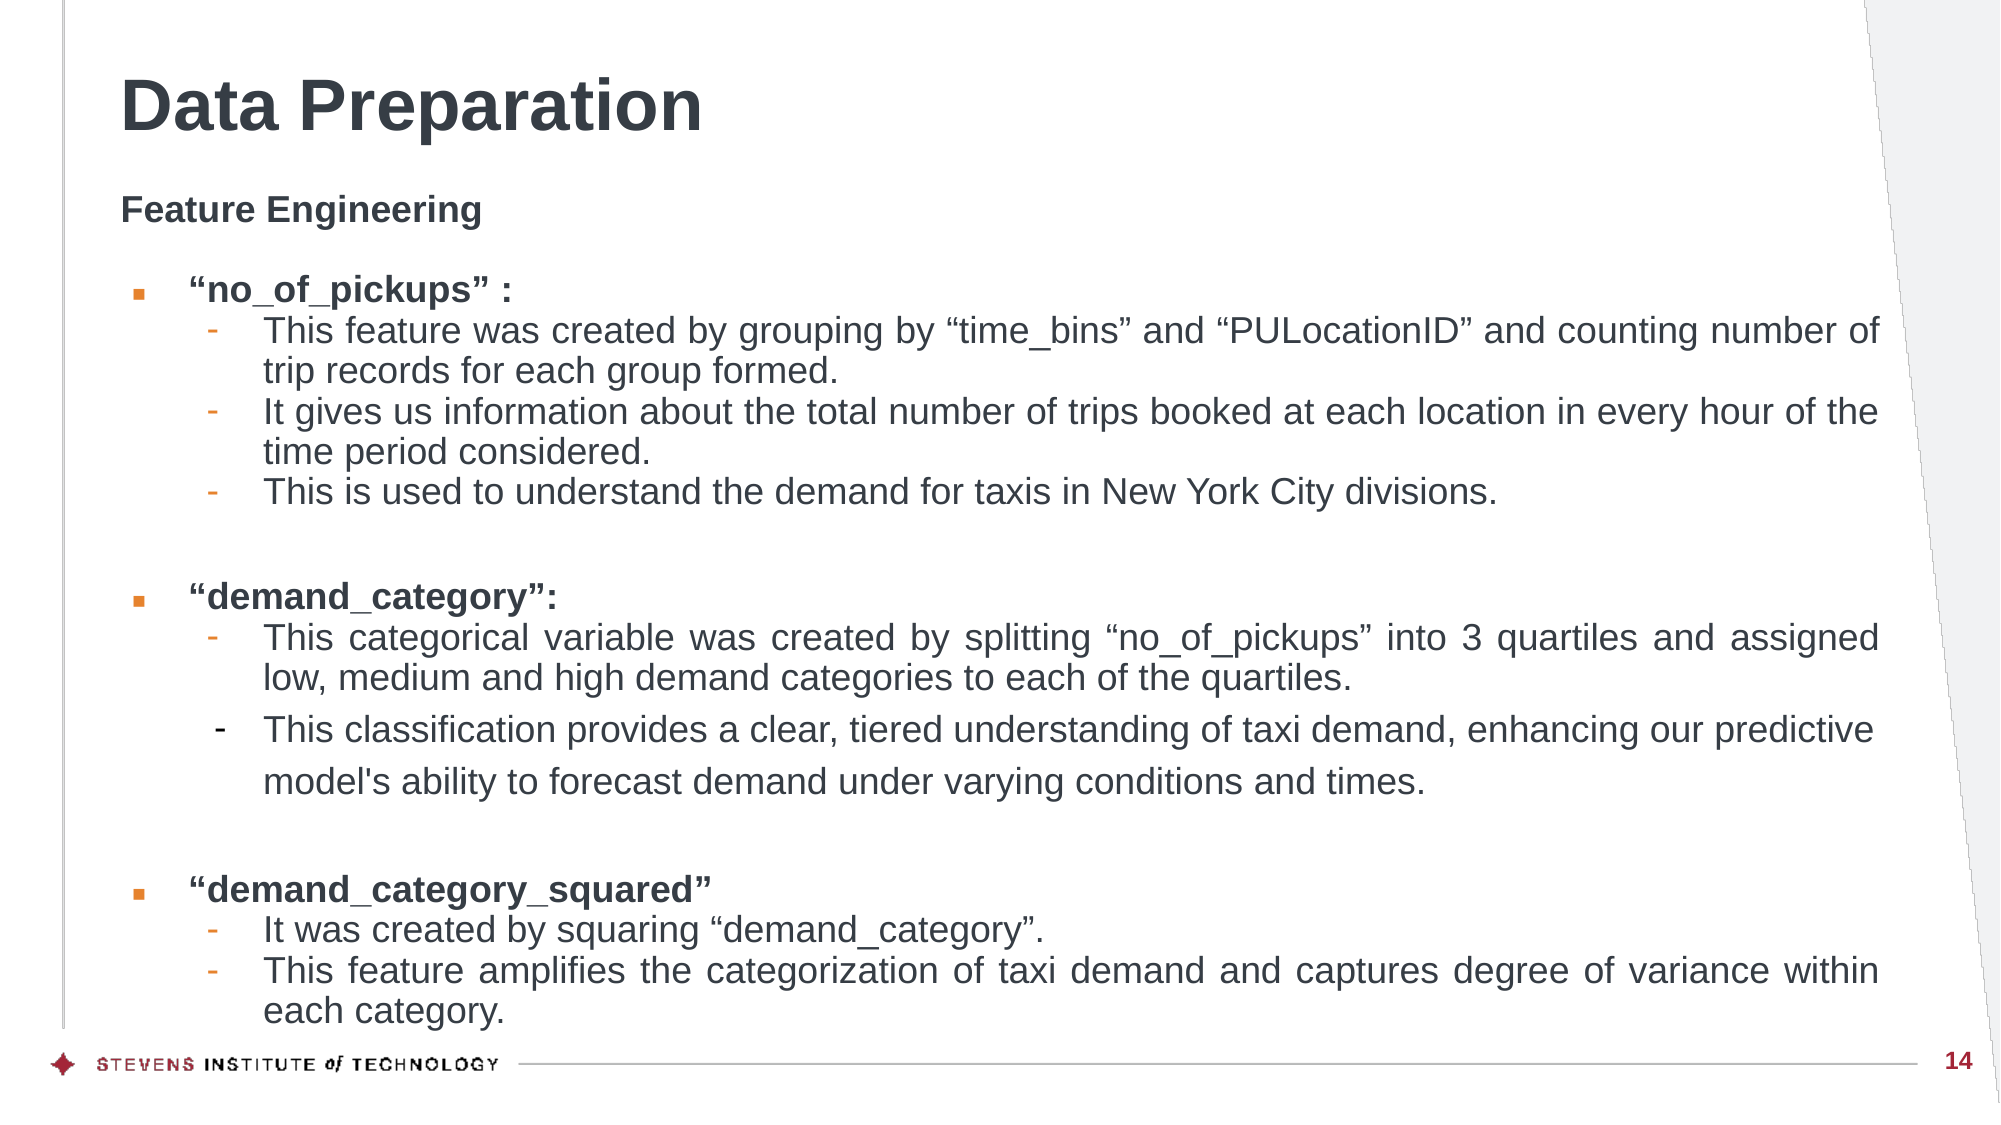

# Data Preparation
Feature Engineering
“no_of_pickups” :
This feature was created by grouping by “time_bins” and “PULocationID” and counting number of trip records for each group formed.
It gives us information about the total number of trips booked at each location in every hour of the time period considered.
This is used to understand the demand for taxis in New York City divisions.

“demand_category”:
This categorical variable was created by splitting “no_of_pickups” into 3 quartiles and assigned low, medium and high demand categories to each of the quartiles.
This classification provides a clear, tiered understanding of taxi demand, enhancing our predictive model's ability to forecast demand under varying conditions and times.

“demand_category_squared”
It was created by squaring “demand_category”.
This feature amplifies the categorization of taxi demand and captures degree of variance within each category.

14